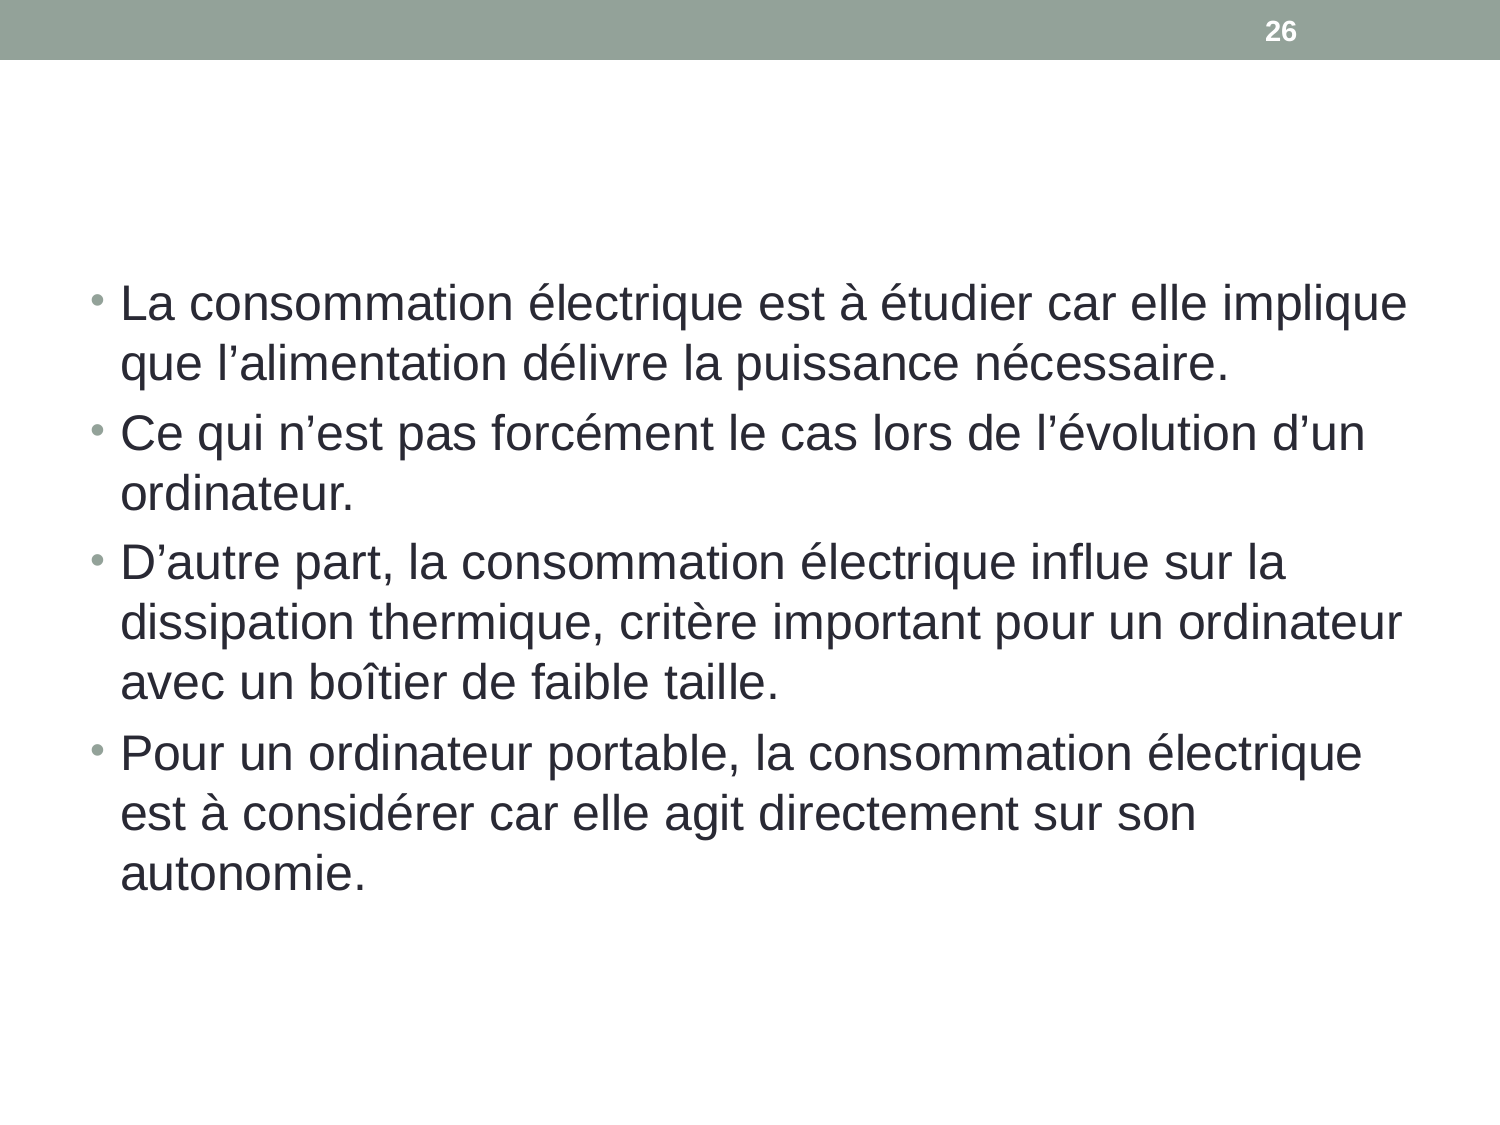

26
#
La consommation électrique est à étudier car elle implique que l’alimentation délivre la puissance nécessaire.
Ce qui n’est pas forcément le cas lors de l’évolution d’un ordinateur.
D’autre part, la consommation électrique influe sur la dissipation thermique, critère important pour un ordinateur avec un boîtier de faible taille.
Pour un ordinateur portable, la consommation électrique est à considérer car elle agit directement sur son autonomie.